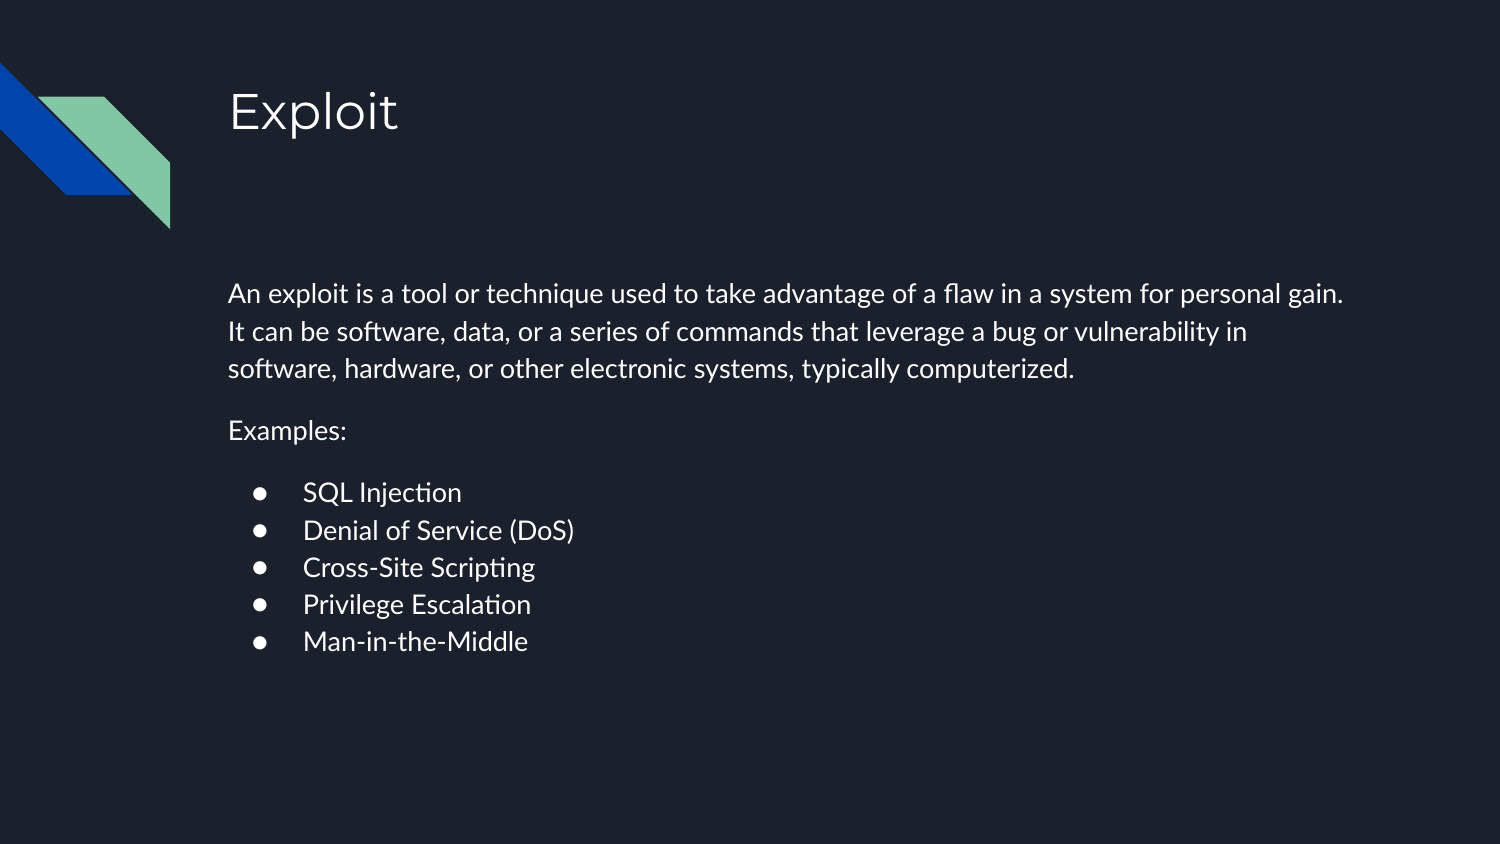

# Exploit
An exploit is a tool or technique used to take advantage of a flaw in a system for personal gain. It can be software, data, or a series of commands that leverage a bug or vulnerability in software, hardware, or other electronic systems, typically computerized.
Examples:
SQL Injection
Denial of Service (DoS)
Cross-Site Scripting
Privilege Escalation
Man-in-the-Middle